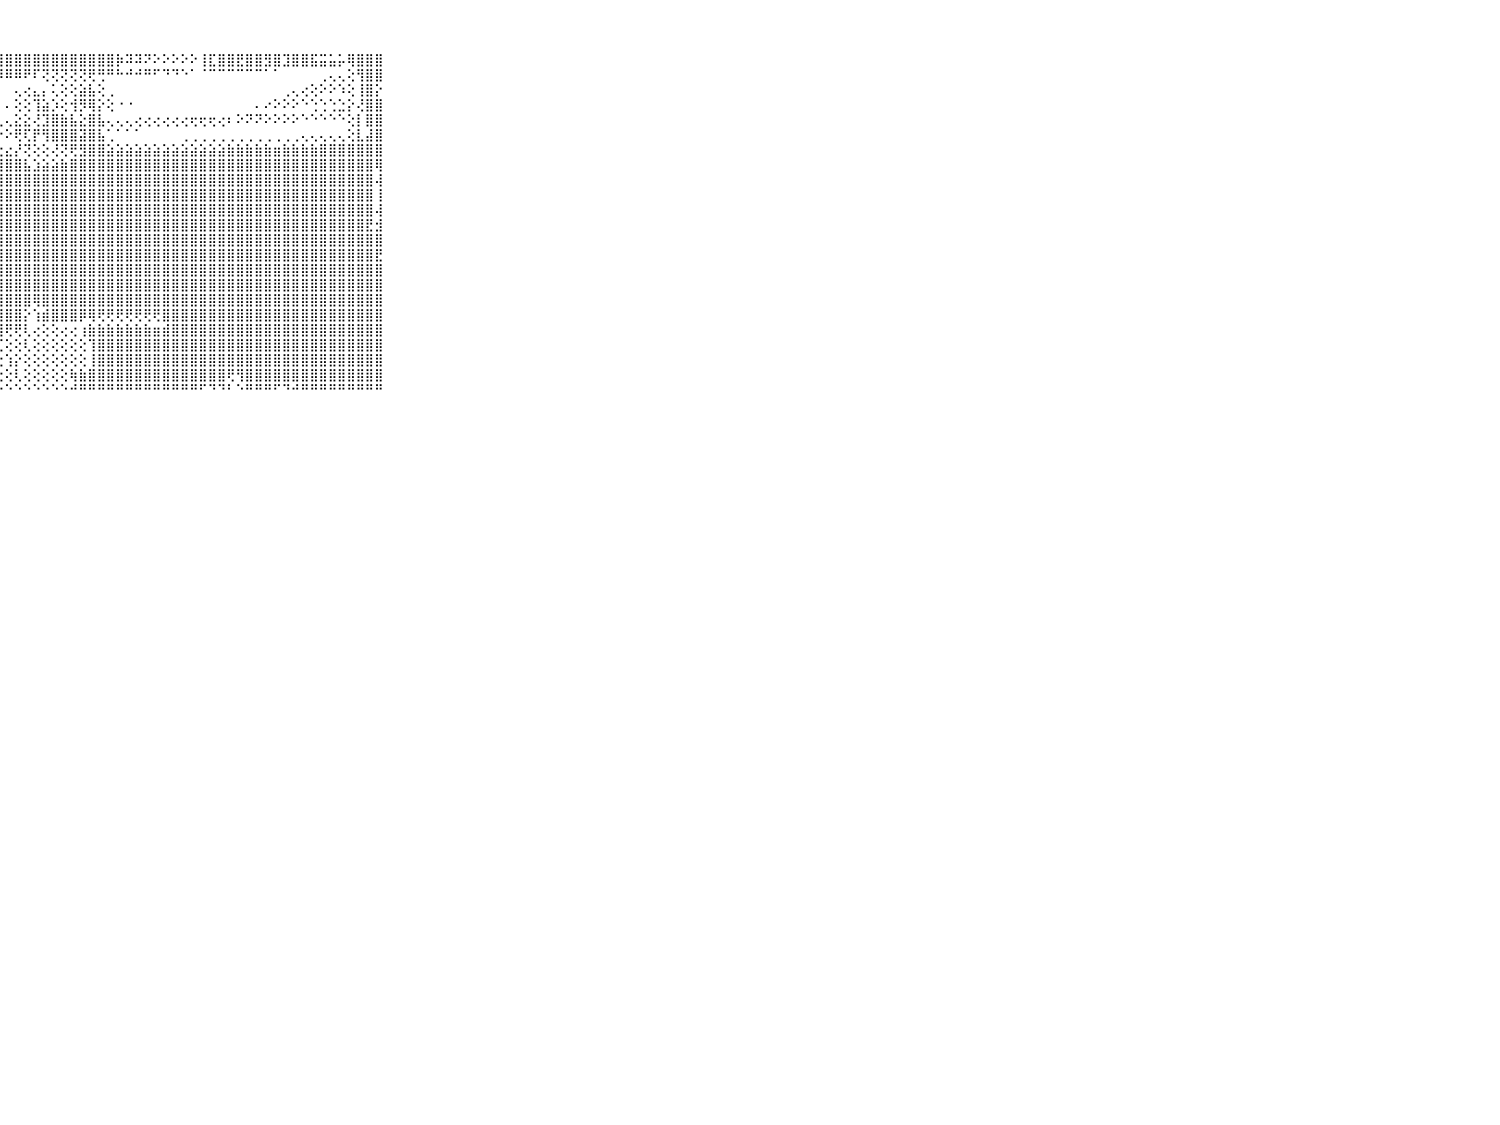

⠀⠀⠀⠀⠀⠀⠀⠀⠀⠀⠀⣵⣿⣷⣿⣷⣿⣿⣿⣿⣿⣿⣿⣿⣿⣿⣿⣿⣿⣿⣿⣿⣿⣿⣿⣿⣿⣿⣿⣿⡷⠽⠽⠝⠕⠕⠕⠕⠕⢸⣏⣿⣿⣟⣿⣿⣻⣿⣹⣿⣿⣯⣭⣥⡥⢿⣿⣿⣿⠀⠀⠀⠀⠀⠀⠀⠀⠀⠀⠀⠀
⠀⠀⠀⠀⠀⠀⠀⠀⠀⠀⠀⢻⢟⢻⢟⢻⢟⢟⢟⢟⢟⠟⠟⠟⠿⠿⠿⠿⠿⠿⠟⠏⢝⢝⢝⢝⢝⢟⢛⠛⠓⠚⠚⠛⠋⠙⠙⠑⠁⠈⠉⠉⠉⠉⠉⠉⠁⠁⠀⠀⠀⠀⢀⢄⢄⢕⢻⣿⣿⠀⠀⠀⠀⠀⠀⠀⠀⠀⠀⠀⠀
⠀⠀⠀⠀⠀⠀⠀⠀⠀⠀⠀⠀⠀⠀⠀⠀⠀⠀⠀⠀⠀⠀⠀⠀⠀⠀⠀⠀⠀⢄⢔⣄⡄⢅⢕⢕⣵⣧⢕⢀⠀⠀⠀⠀⠀⠀⠀⠀⠀⠀⠀⠀⠀⠀⠀⠀⠀⠀⢀⢄⢔⢕⠕⠕⠱⢕⢸⣿⡕⠀⠀⠀⠀⠀⠀⠀⠀⠀⠀⠀⠀
⠀⠀⠀⠀⠀⠀⠀⠀⠀⠀⠀⠀⠀⠀⠀⠀⠄⠄⠄⠄⠄⠄⠄⠀⠄⠀⠀⠄⠄⢕⢕⢹⣵⡱⢕⢺⡻⢿⡕⢕⠐⠐⠀⠀⠀⠀⠀⠀⠀⠀⠀⠀⠀⠀⠀⠄⠔⠕⠕⠕⠑⢑⢑⢑⣑⡕⢜⣿⣿⠀⠀⠀⠀⠀⠀⠀⠀⠀⠀⠀⠀
⠀⠀⠀⠀⠀⠀⠀⠀⠀⠀⠀⢀⢑⢁⢁⢀⢀⢀⢀⢀⢀⢀⢀⢀⢀⢀⢀⢀⢄⣕⣕⢜⣹⣿⣷⣧⣕⣿⣧⢄⢄⢄⢔⢔⢔⢔⢔⢔⢖⢖⢖⢔⠆⠕⠝⠝⠕⠕⠕⠕⠑⠑⠑⠑⠑⢕⡇⣿⣿⠀⠀⠀⠀⠀⠀⠀⠀⠀⠀⠀⠀
⠀⠀⠀⠀⠀⠀⠀⠀⠀⠀⠀⠑⠑⠑⠑⠑⠑⠑⠑⠑⠑⠑⠑⠑⠑⠑⠑⠑⠕⢟⢏⡟⢻⣿⣿⣿⣽⣿⣧⢁⠁⠁⠁⠀⠀⠀⠀⢀⢀⢀⢀⢀⢀⢀⢀⢀⢀⢀⢀⢀⢄⢄⢄⢄⢄⢕⣇⣼⣿⠀⠀⠀⠀⠀⠀⠀⠀⠀⠀⠀⠀
⠀⠀⠀⠀⠀⠀⠀⠀⠀⠀⠀⢄⢄⢔⢔⢔⠔⠔⢔⢔⢔⢔⢔⢔⢔⢔⢔⣔⣔⡜⢝⢕⢕⢜⢝⢟⣻⣿⣿⣵⣵⣵⣵⣵⣵⣵⣵⣵⣵⣵⣵⣵⣷⣷⣷⣷⣷⣶⣷⣷⣷⣷⣿⣿⣿⣿⣿⣿⣿⠀⠀⠀⠀⠀⠀⠀⠀⠀⠀⠀⠀
⠀⠀⠀⠀⠀⠀⠀⠀⠀⠀⠀⣿⣿⣿⣿⣿⣿⣿⣿⣿⡟⠟⢿⡿⣿⣿⣿⣿⣿⣿⣧⣱⣵⣵⣷⣿⣿⣿⣿⣿⣿⣿⣿⣿⣿⣿⣿⣿⣿⣿⣿⣿⣿⣿⣿⣿⣿⣿⣿⣿⣿⣿⣿⣿⣿⣿⣿⣿⢿⠀⠀⠀⠀⠀⠀⠀⠀⠀⠀⠀⠀
⠀⠀⠀⠀⠀⠀⠀⠀⠀⠀⠀⣿⣿⣿⣿⣿⣿⣿⣿⣿⡇⢕⢵⢝⣮⢻⣿⣿⣿⣿⣿⣿⣿⣿⣿⣿⣿⣿⣿⣿⣿⣿⣿⣿⣿⣿⣿⣿⣿⣿⣿⣿⣿⣿⣿⣿⣿⣿⣿⣿⣿⣿⣿⣿⣿⣿⣿⣿⢼⠀⠀⠀⠀⠀⠀⠀⠀⠀⠀⠀⠀
⠀⠀⠀⠀⠀⠀⠀⠀⠀⠀⠀⣿⣿⣿⣿⣿⣿⣿⣿⣿⡇⠅⢕⢕⢕⢕⣿⣿⣿⣿⣿⣿⣿⣿⣿⣿⣿⣿⣿⣿⣿⣿⣿⣿⣿⣿⣿⣿⣿⣿⣿⣿⣿⣿⣿⣿⣿⣿⣿⣿⣿⣿⣿⣿⣿⣿⣿⣿⢸⠀⠀⠀⠀⠀⠀⠀⠀⠀⠀⠀⠀
⠀⠀⠀⠀⠀⠀⠀⠀⠀⠀⠀⣿⣿⣿⣿⣿⣿⣿⣿⣿⡇⠀⢕⡕⢕⢕⣿⣿⣿⣿⣿⣿⣿⣿⣿⣿⣿⣿⣿⣿⣿⣿⣿⣿⣿⣿⣿⣿⣿⣿⣿⣿⣿⣿⣿⣿⣿⣿⣿⣿⣿⣿⣿⣿⣿⣿⣿⣿⢼⠀⠀⠀⠀⠀⠀⠀⠀⠀⠀⠀⠀
⠀⠀⠀⠀⠀⠀⠀⠀⠀⠀⠀⣿⣿⣿⣿⣿⣿⣿⣿⣿⡇⢀⢕⣿⣕⣵⣿⣿⣿⣿⣿⣿⣿⣿⣿⣿⣿⣿⣿⣿⣿⣿⣿⣿⣿⣿⣿⣿⣿⣿⣿⣿⣿⣿⣿⣿⣿⣿⣿⣿⣿⣿⣿⣿⣿⣿⣿⣟⣺⠀⠀⠀⠀⠀⠀⠀⠀⠀⠀⠀⠀
⠀⠀⠀⠀⠀⠀⠀⠀⠀⠀⠀⣿⣿⣿⣿⣿⣿⣿⣿⣿⣷⢕⢕⣿⣿⣿⣿⣿⣿⣿⣿⣿⣿⣿⣿⣿⣿⣿⣿⣿⣿⣿⣿⣿⣿⣿⣿⣿⣿⣿⣿⣿⣿⣿⣿⣿⣿⣿⣿⣿⣿⣿⣿⣿⣿⣿⣿⣿⣿⠀⠀⠀⠀⠀⠀⠀⠀⠀⠀⠀⠀
⠀⠀⠀⠀⠀⠀⠀⠀⠀⠀⠀⣿⣿⣿⣿⣿⣿⣿⣿⣿⣿⡕⢕⣿⣿⣿⣿⣿⣿⣿⣿⣿⣿⣿⣿⣿⣿⣿⣿⣿⣿⣿⣿⣿⣿⣿⣿⣿⣿⣿⣿⣿⣿⣿⣿⣿⣿⣿⣿⣿⣿⣿⣿⣿⣿⣿⣿⣿⣟⠀⠀⠀⠀⠀⠀⠀⠀⠀⠀⠀⠀
⠀⠀⠀⠀⠀⠀⠀⠀⠀⠀⠀⣿⣿⣿⣿⣿⣿⣿⣿⣿⣿⡇⢕⣿⣿⣿⣿⣿⣿⣿⣿⣿⣿⣿⣿⣿⣿⣿⣿⣿⣿⣿⣿⣿⣿⣿⣿⣿⣿⣿⣿⣿⣿⣿⣿⣿⣿⣿⣿⣿⣿⣿⣿⣿⣿⣿⣿⣿⣿⠀⠀⠀⠀⠀⠀⠀⠀⠀⠀⠀⠀
⠀⠀⠀⠀⠀⠀⠀⠀⠀⠀⠀⣿⣿⣿⣿⣿⣿⣿⣿⣿⣿⣿⣿⣿⣿⣿⣿⣿⣿⣿⣿⣿⣿⣿⣿⣿⣿⣿⣿⣿⣿⣿⣿⣿⣿⣿⣿⣿⣿⣿⣿⣿⣿⣿⣿⣿⣿⣿⣿⣿⣿⣿⣿⣿⣿⣿⣿⣿⣿⠀⠀⠀⠀⠀⠀⠀⠀⠀⠀⠀⠀
⠀⠀⠀⠀⠀⠀⠀⠀⠀⠀⠀⣿⣿⣿⣿⣿⣿⣿⣿⣿⣿⣿⣿⣿⣿⣿⣿⣿⣿⣿⣿⢿⣿⣿⣿⣿⣿⣿⣿⣿⣿⣿⣿⣿⣿⣿⣿⣿⣿⣿⣿⣿⣿⣿⣿⣿⣿⣿⣿⣿⣿⣿⣿⣿⣿⣿⣿⣿⣿⠀⠀⠀⠀⠀⠀⠀⠀⠀⠀⠀⠀
⠀⠀⠀⠀⠀⠀⠀⠀⠀⠀⠀⢾⣿⣿⣿⣿⣿⣿⣿⣿⣧⢿⢻⣿⣿⣿⣿⣿⣿⣿⡕⢱⣾⣿⣿⣿⡿⢿⢟⢟⢟⢟⢟⢟⢟⣿⣿⣿⣿⣿⣿⣿⣿⣿⣿⣿⣿⣿⣿⣿⣿⣿⣿⣿⣿⣿⣿⣿⣿⠀⠀⠀⠀⠀⠀⠀⠀⠀⠀⠀⠀
⠀⠀⠀⠀⠀⠀⠀⠀⠀⠀⠀⣾⡿⢝⢝⢝⢝⢝⢝⢝⣻⣾⣺⣿⣿⣿⣿⣿⢟⢟⢇⢔⢕⢕⢔⢔⢰⣷⣷⣷⣷⣷⣷⣷⣶⣾⣿⣿⣿⣿⣿⣿⣿⣿⣿⣿⣿⣿⣿⣿⣿⣿⣿⣿⣿⣿⣿⣿⣿⠀⠀⠀⠀⠀⠀⠀⠀⠀⠀⠀⠀
⠀⠀⠀⠀⠀⠀⠀⠀⠀⠀⠀⢝⢕⢕⢕⢕⣕⣕⣕⡕⡽⢽⢽⢿⠏⢹⠝⢎⢕⢕⢇⢕⢕⢕⢕⢕⢕⢹⣿⣿⣿⣿⣿⣿⣿⣿⣿⣿⣿⣿⣿⣿⣿⣿⣿⣿⣿⣿⣿⣿⣿⣿⣿⣿⣿⣿⣿⣿⣿⠀⠀⠀⠀⠀⠀⠀⠀⠀⠀⠀⠀
⠀⠀⠀⠀⠀⠀⠀⠀⠀⠀⠀⠀⠁⢀⢀⢐⢀⢄⢀⢀⢄⣄⡄⣄⢀⢀⢀⢕⢱⡕⢕⢕⢕⢕⢕⢕⢕⢸⣿⣿⣿⣿⣿⣿⣿⣿⣿⣿⣿⣿⣿⣿⣿⣿⣿⣿⣿⣿⣿⣿⣿⣿⣿⣿⣿⣿⣿⣿⣿⠀⠀⠀⠀⠀⠀⠀⠀⠀⠀⠀⠀
⠀⠀⠀⠀⠀⠀⠀⠀⠀⠀⠀⢕⢕⠁⠑⠑⠁⠁⠁⠁⢕⢕⢕⣿⡇⢕⢕⢕⢕⢇⢕⢕⢕⢕⢕⢷⣷⣿⣿⣿⣿⣿⣿⣿⣿⣿⣿⣿⣿⣿⣿⣿⢟⢻⣿⣿⣿⣿⣿⣿⣿⣿⣿⣿⣿⣿⣿⣿⣿⠀⠀⠀⠀⠀⠀⠀⠀⠀⠀⠀⠀
⠀⠀⠀⠀⠀⠀⠀⠀⠀⠀⠀⠑⠀⠀⠑⠑⠐⠑⠑⠑⠑⠘⠃⠛⠑⠑⠑⠑⠑⠑⠑⠑⠑⠑⠑⠚⠛⠛⠛⠛⠛⠛⠛⠛⠛⠛⠛⠛⠛⠋⠙⠙⠃⠑⠛⠛⠛⠋⠙⠚⠛⠛⠛⠛⠛⠛⠛⠛⠛⠀⠀⠀⠀⠀⠀⠀⠀⠀⠀⠀⠀